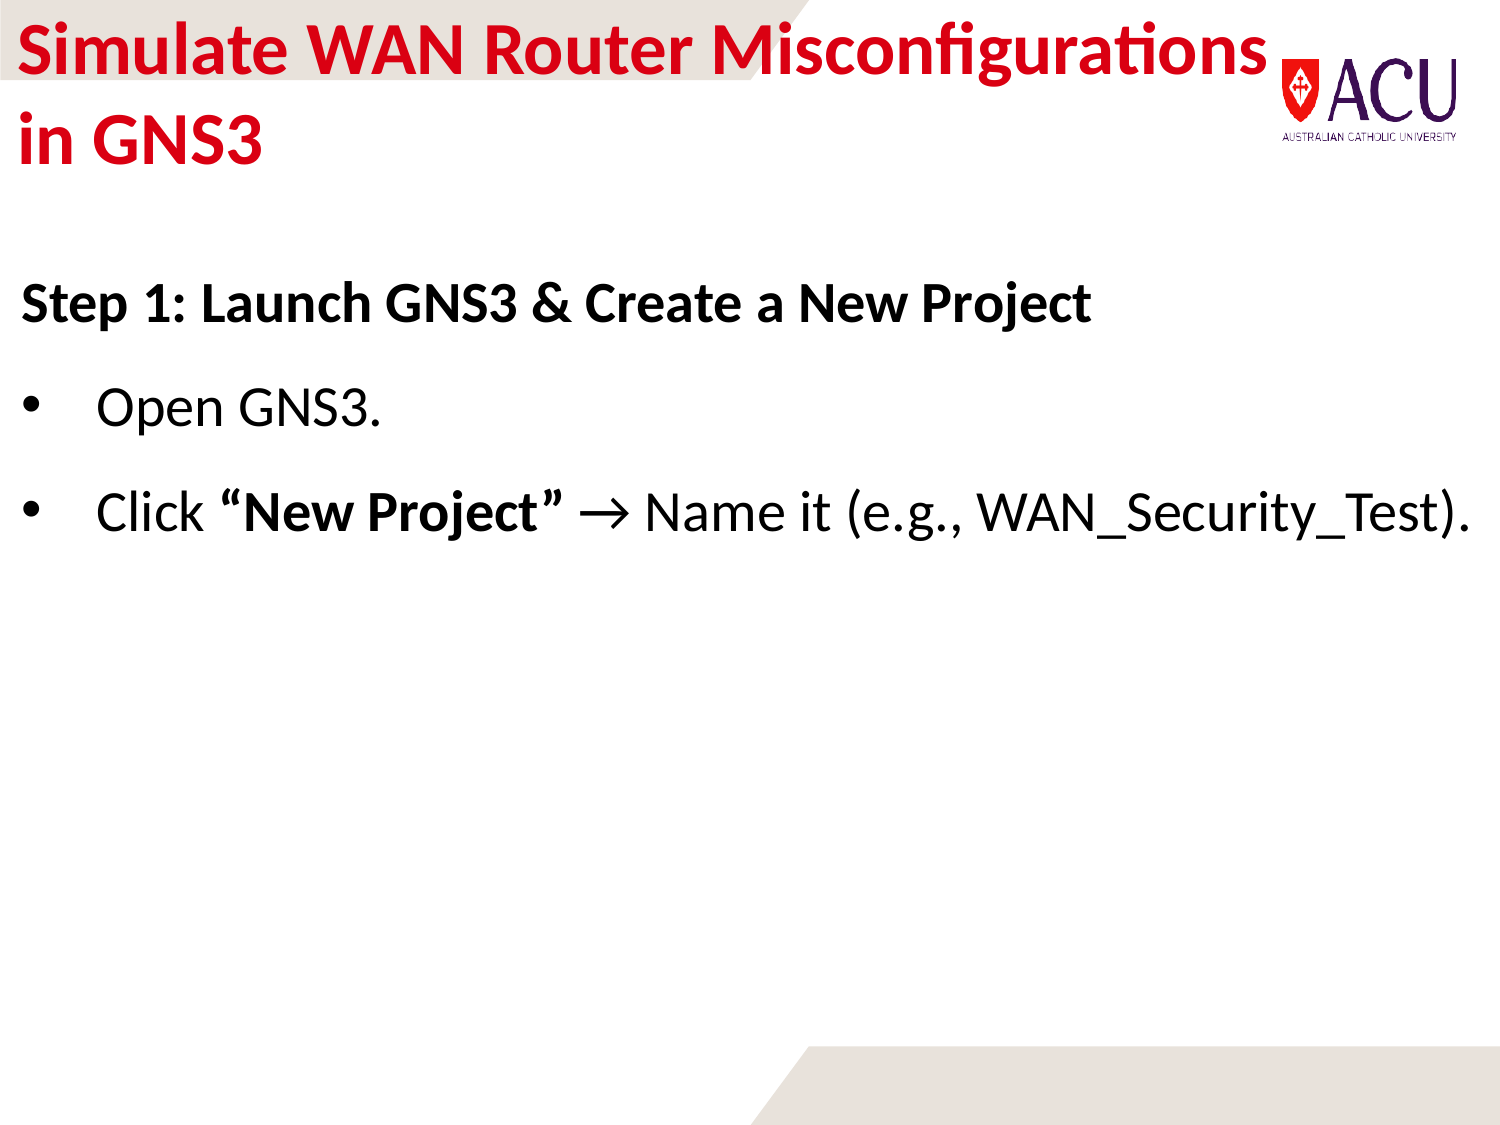

# Simulate WAN Router Misconfigurations in GNS3
Step 1: Launch GNS3 & Create a New Project
Open GNS3.
Click “New Project” → Name it (e.g., WAN_Security_Test).